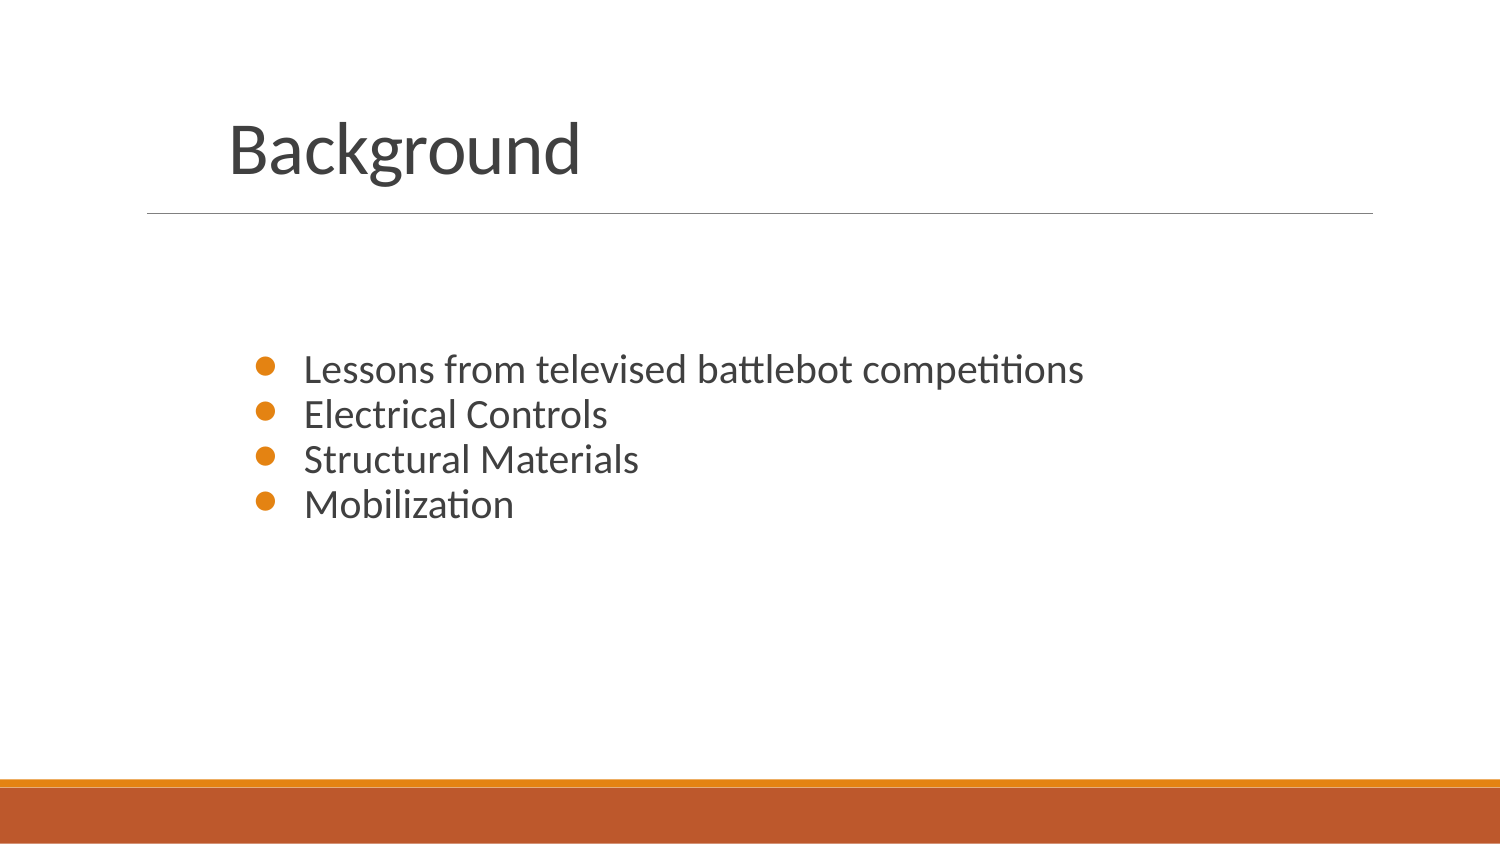

# Background
Lessons from televised battlebot competitions
Electrical Controls
Structural Materials
Mobilization